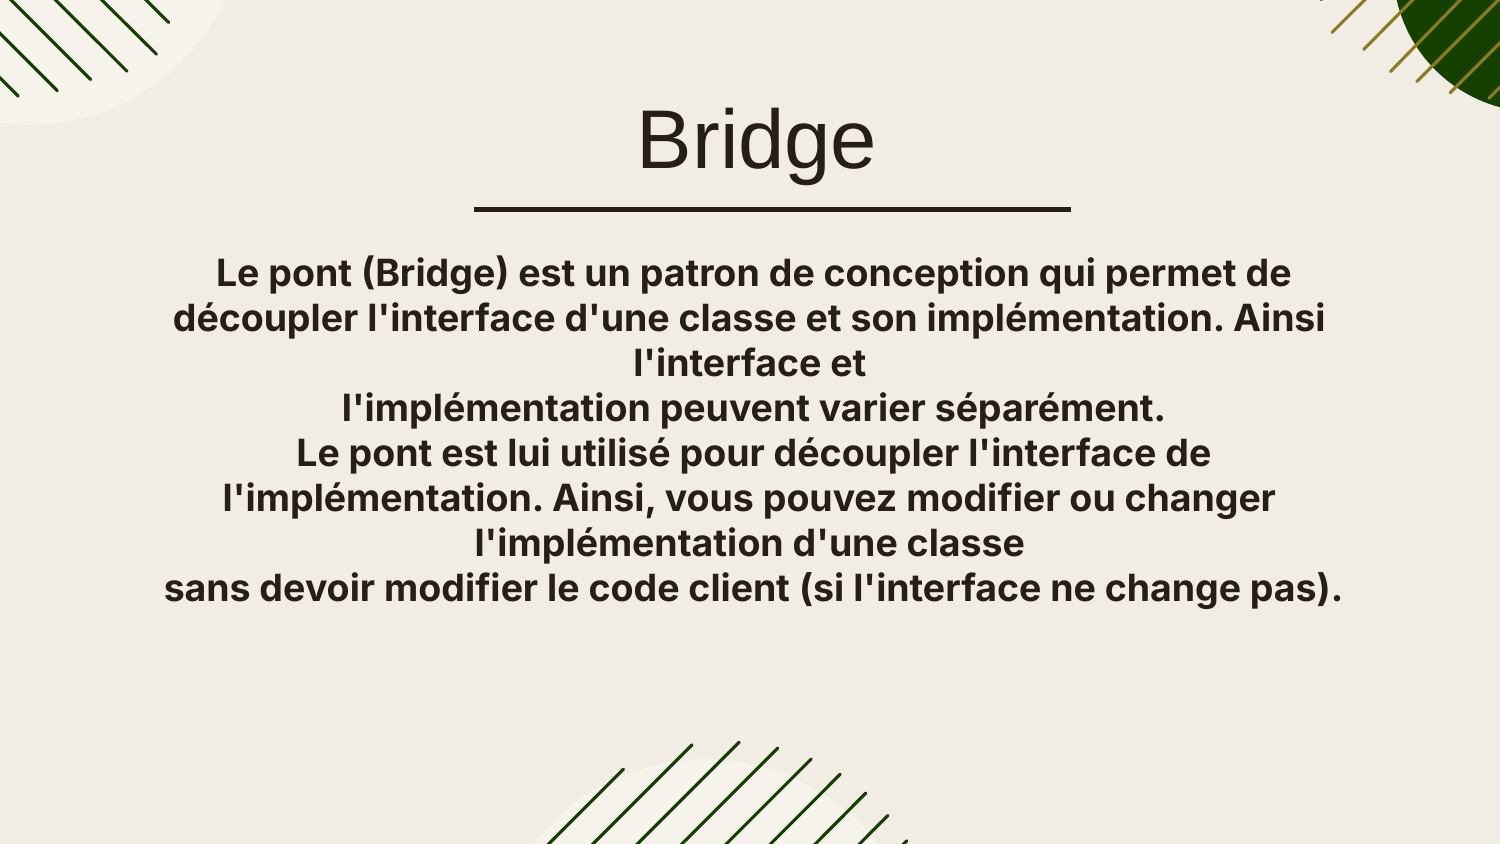

# Bridge
 Le pont (Bridge) est un patron de conception qui permet de découpler l'interface d'une classe et son implémentation. Ainsi l'interface et
 l'implémentation peuvent varier séparément.
 Le pont est lui utilisé pour découpler l'interface de l'implémentation. Ainsi, vous pouvez modifier ou changer l'implémentation d'une classe
 sans devoir modifier le code client (si l'interface ne change pas).